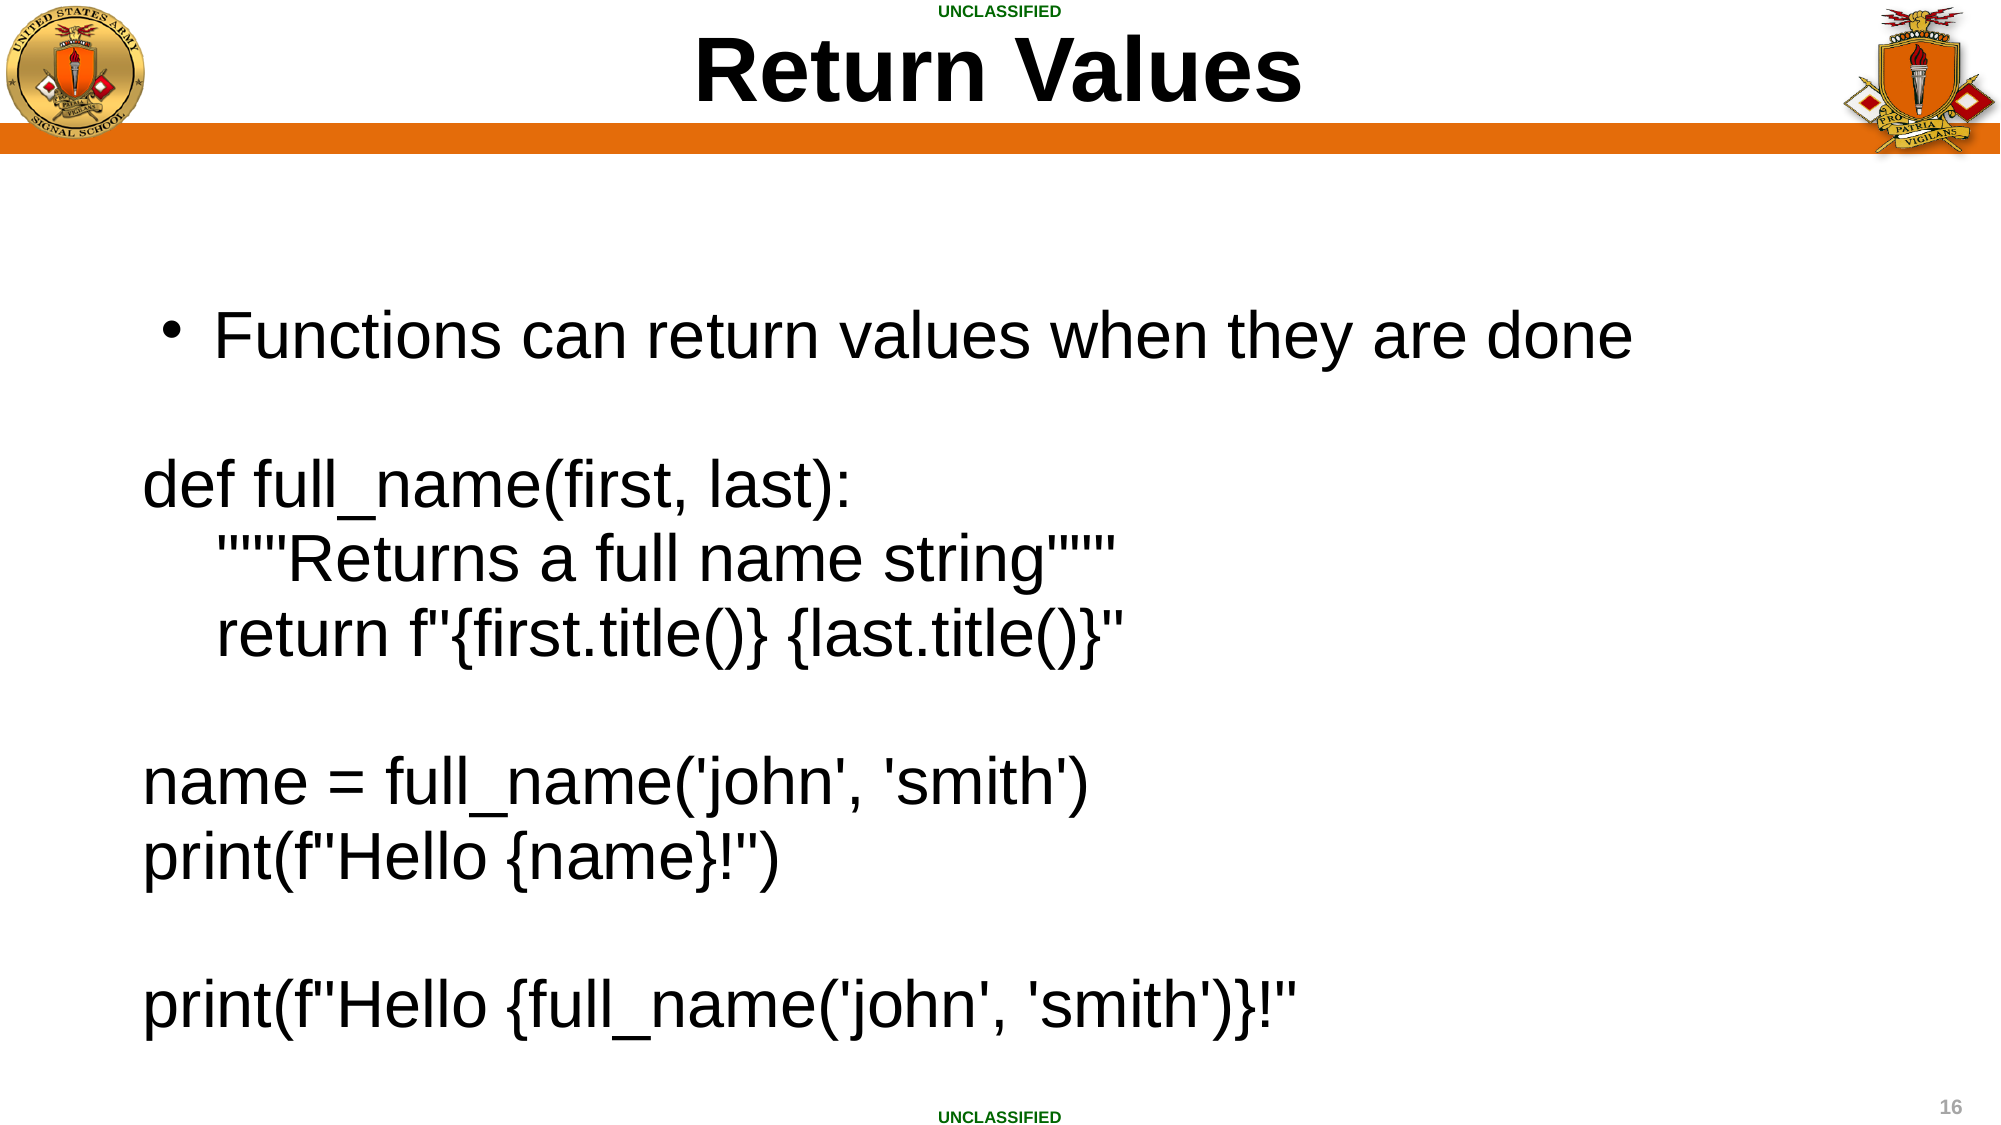

Return Values
Functions can return values when they are done

def full_name(first, last):
    """Returns a full name string"""
    return f"{first.title()} {last.title()}"

name = full_name('john', 'smith')
print(f"Hello {name}!")

print(f"Hello {full_name('john', 'smith')}!"